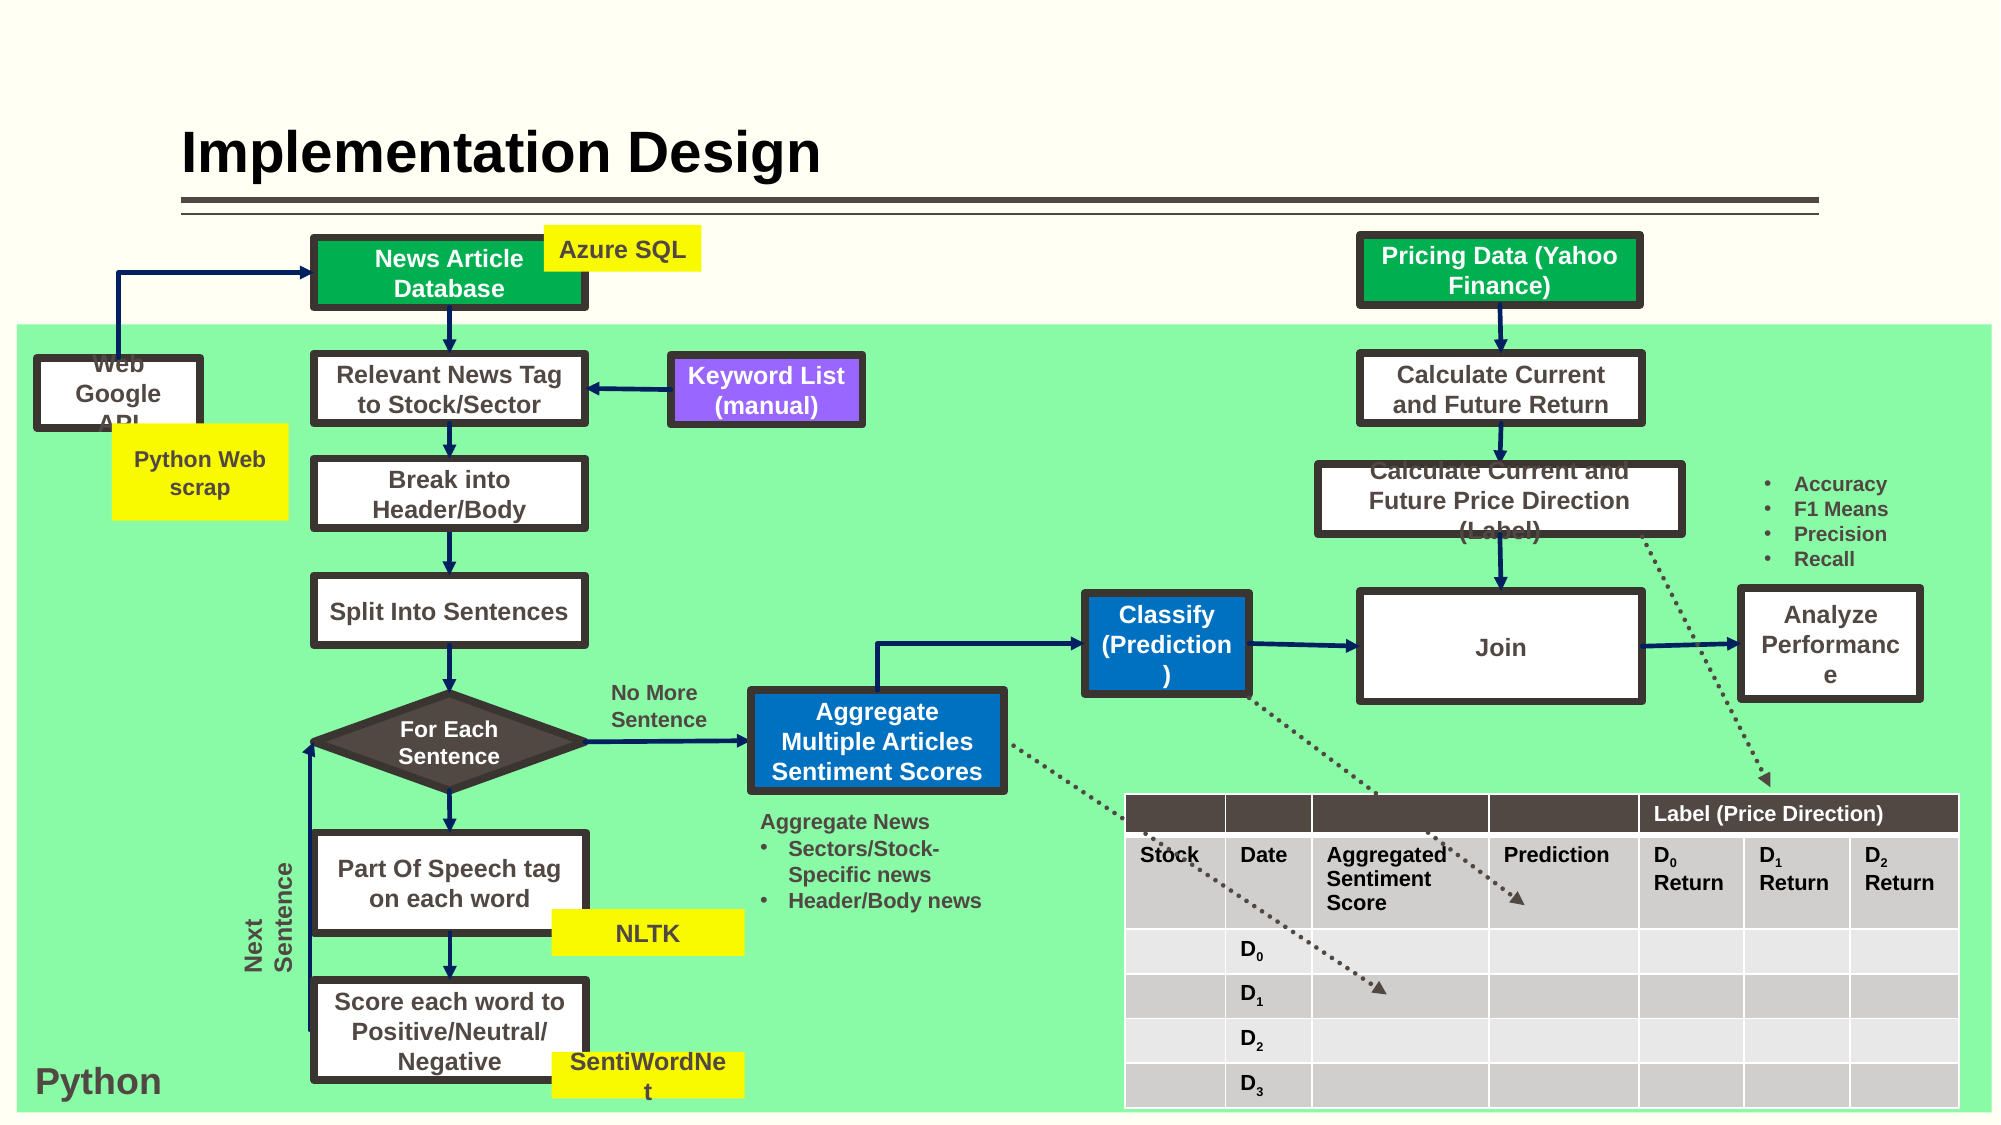

# Implementation Design
Azure SQL
Pricing Data (Yahoo Finance)
News Article Database
Calculate Current and Future Return
Relevant News Tag to Stock/Sector
Keyword List (manual)
Web
Google API
Python Web scrap
Break into Header/Body
Accuracy
F1 Means
Precision
Recall
Calculate Current and Future Price Direction (Label)
Split Into Sentences
Analyze Performance
Join
Classify (Prediction)
No More Sentence
Aggregate Multiple Articles Sentiment Scores
For Each Sentence
|  |  |  |  | Label (Price Direction) |  |  |
| --- | --- | --- | --- | --- | --- | --- |
| Stock | Date | Aggregated Sentiment Score | Prediction | D0 Return | D1 Return | D2 Return |
|  | D0 |  |  |  |  |  |
|  | D1 |  |  |  |  |  |
|  | D2 |  |  |  |  |  |
|  | D3 |  |  |  |  |  |
Aggregate News
Sectors/Stock-Specific news
Header/Body news
Part Of Speech tag on each word
Next Sentence
NLTK
Score each word to Positive/Neutral/
Negative
Python
SentiWordNet